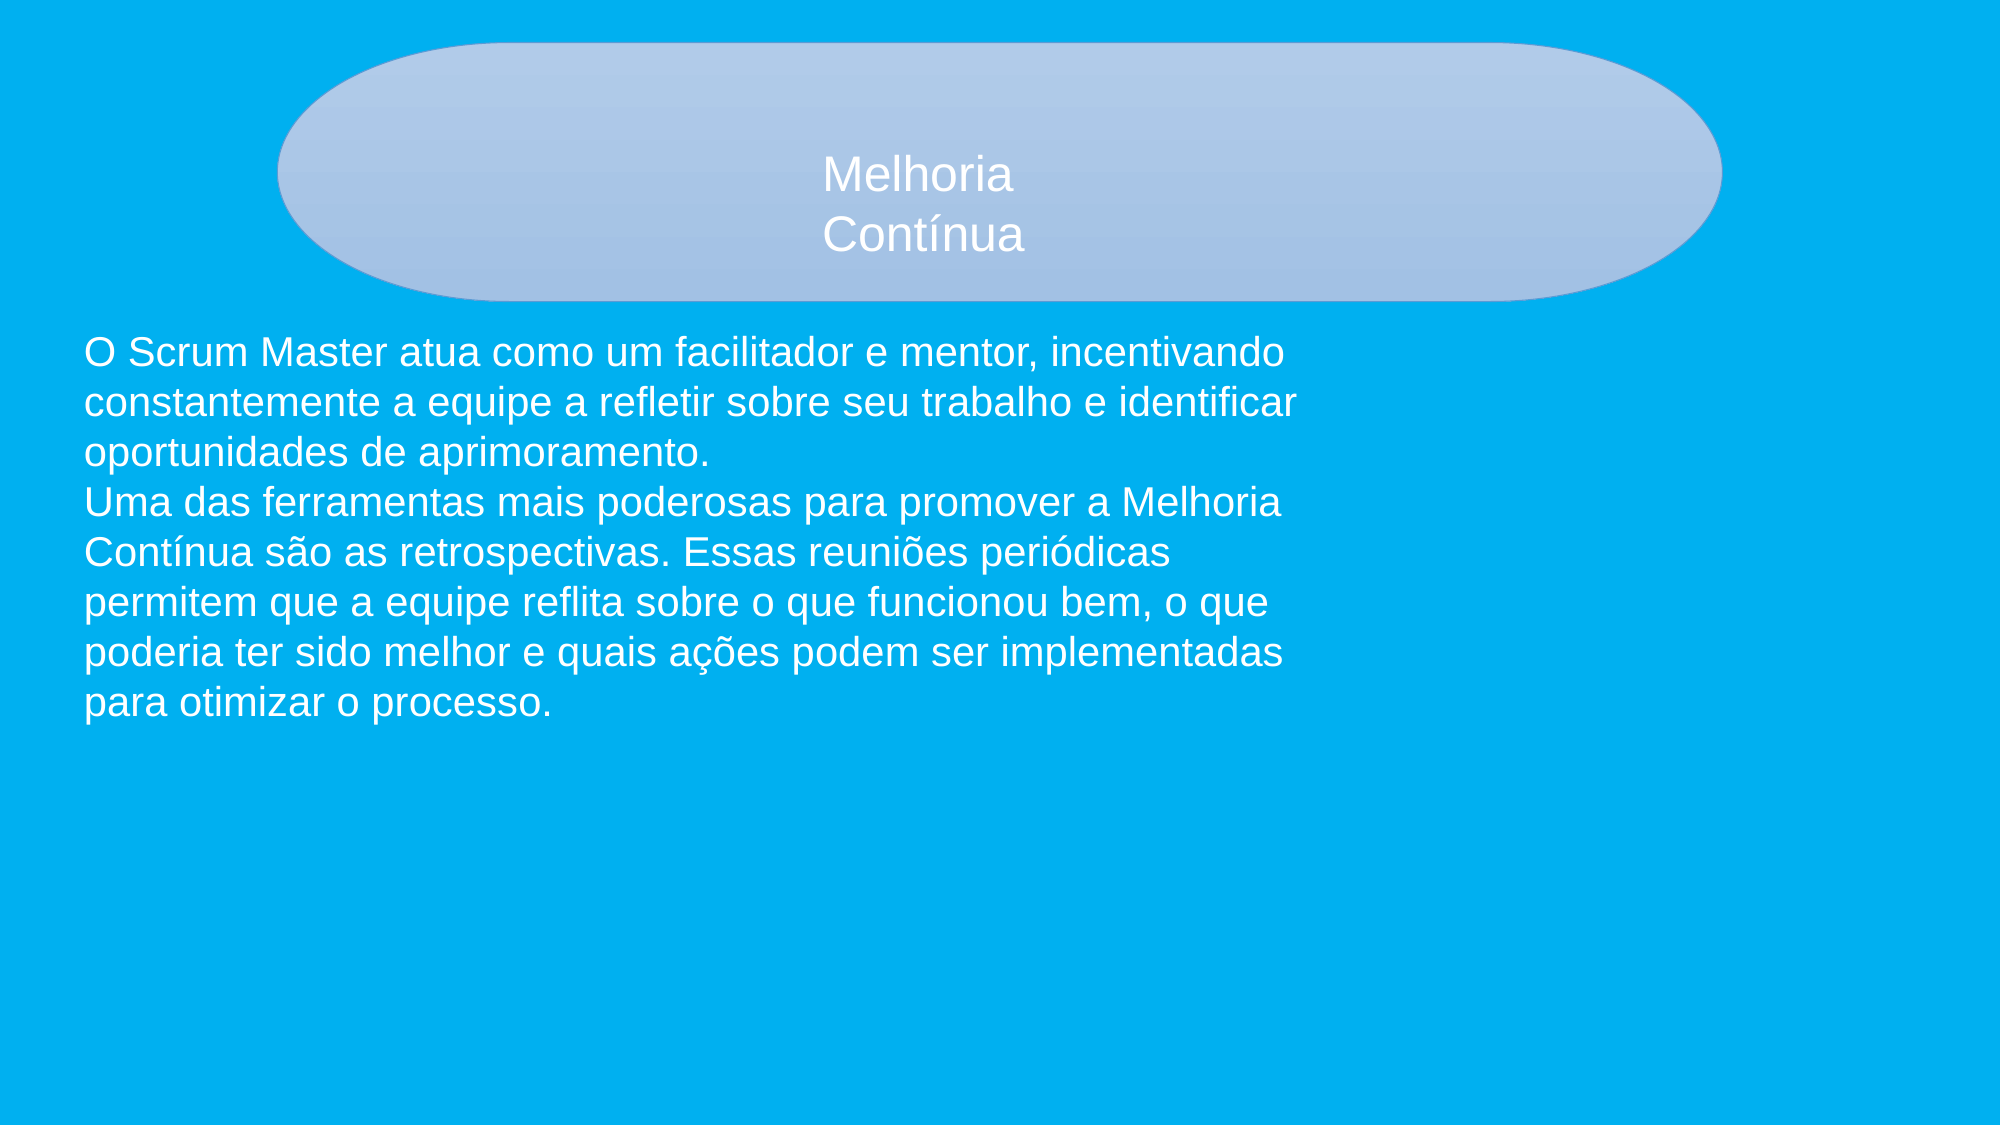

Melhoria Contínua
O Scrum Master atua como um facilitador e mentor, incentivando constantemente a equipe a refletir sobre seu trabalho e identificar oportunidades de aprimoramento.
Uma das ferramentas mais poderosas para promover a Melhoria Contínua são as retrospectivas. Essas reuniões periódicas permitem que a equipe reflita sobre o que funcionou bem, o que poderia ter sido melhor e quais ações podem ser implementadas para otimizar o processo.